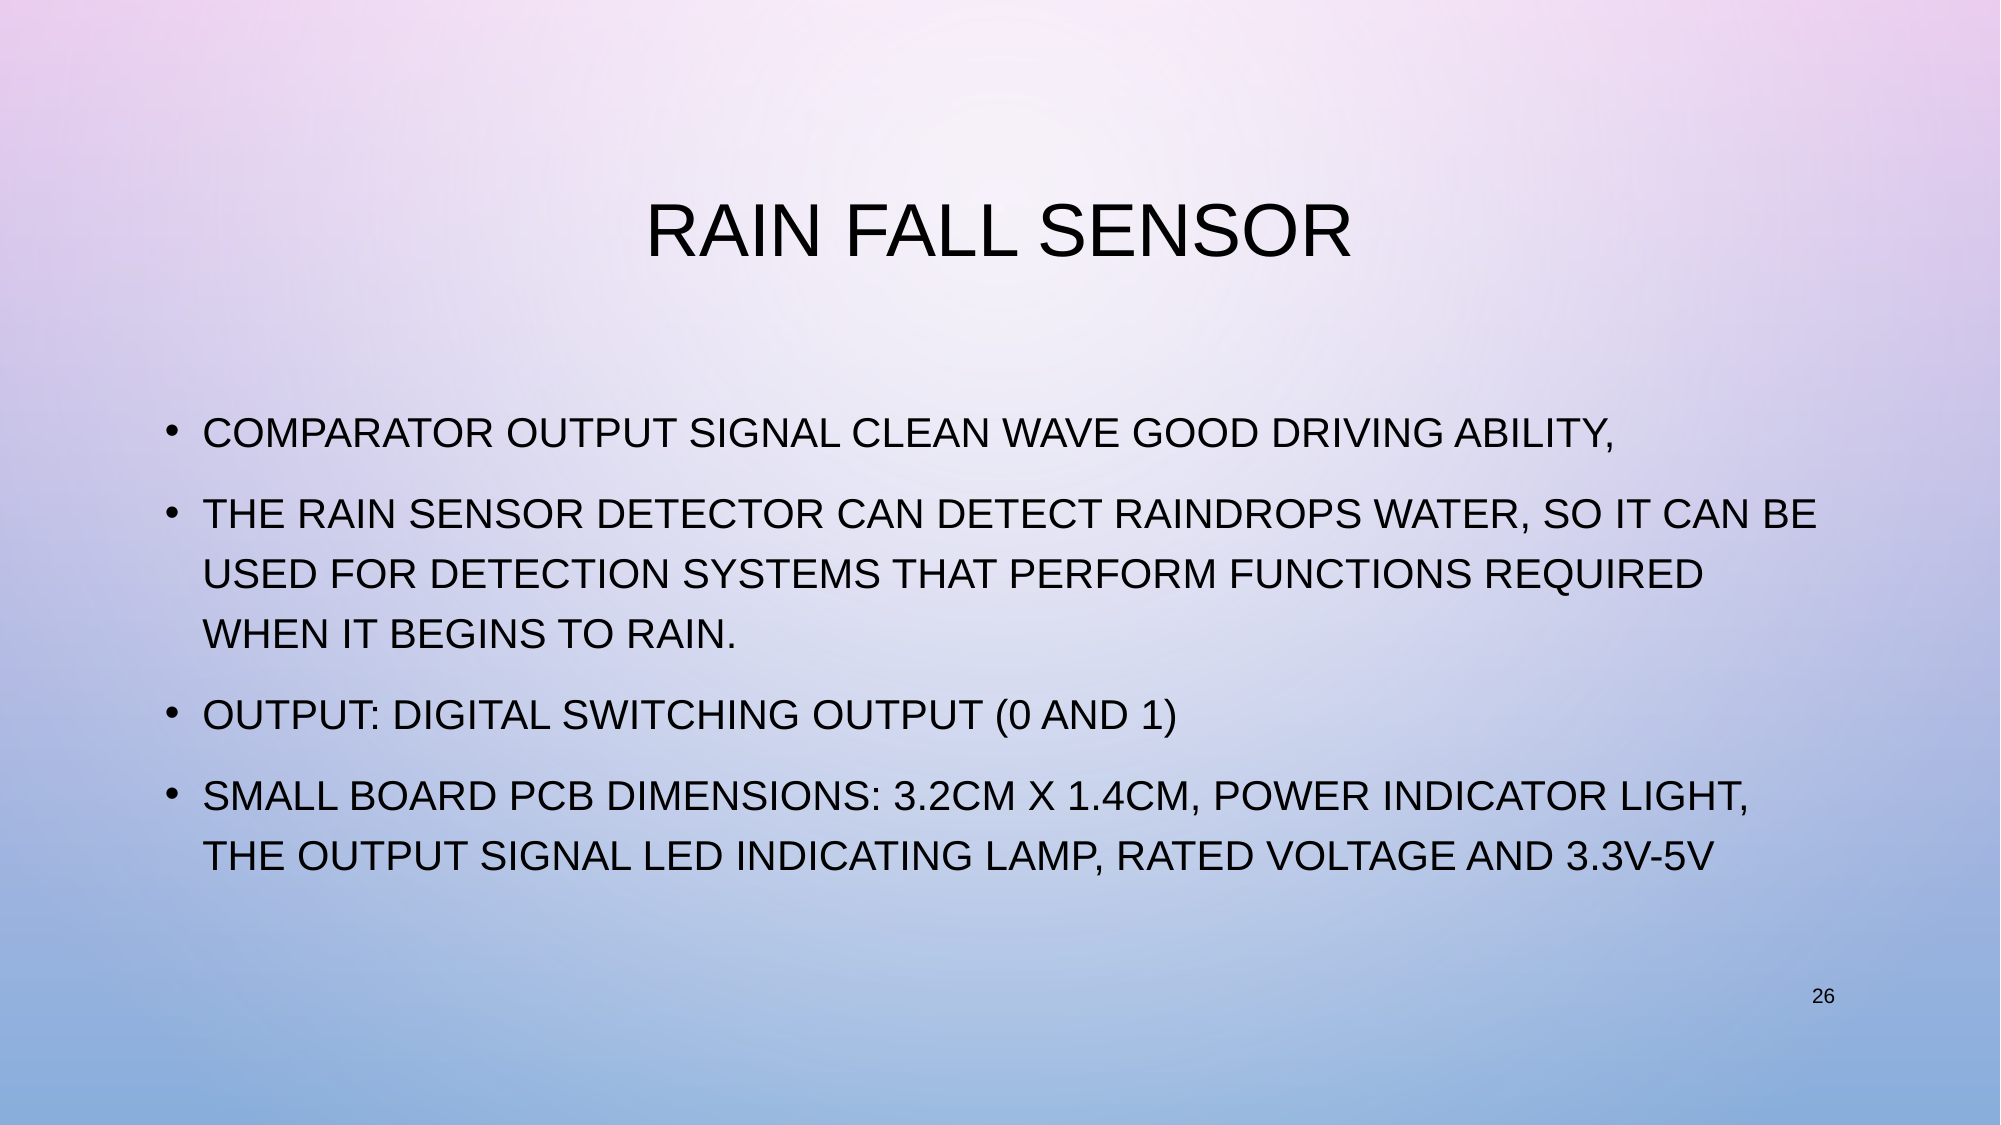

# Rain Fall Sensor
Comparator output signal clean wave good driving ability,
The Rain Sensor Detector Can Detect Raindrops Water, So It Can Be Used For Detection Systems That Perform Functions Required When It Begins To Rain.
Output: Digital switching output (0 and 1)
Small board pcb dimensions: 3.2cm x 1.4cm, power indicator light, the output signal led indicating lamp, rated voltage and 3.3v-5v

26